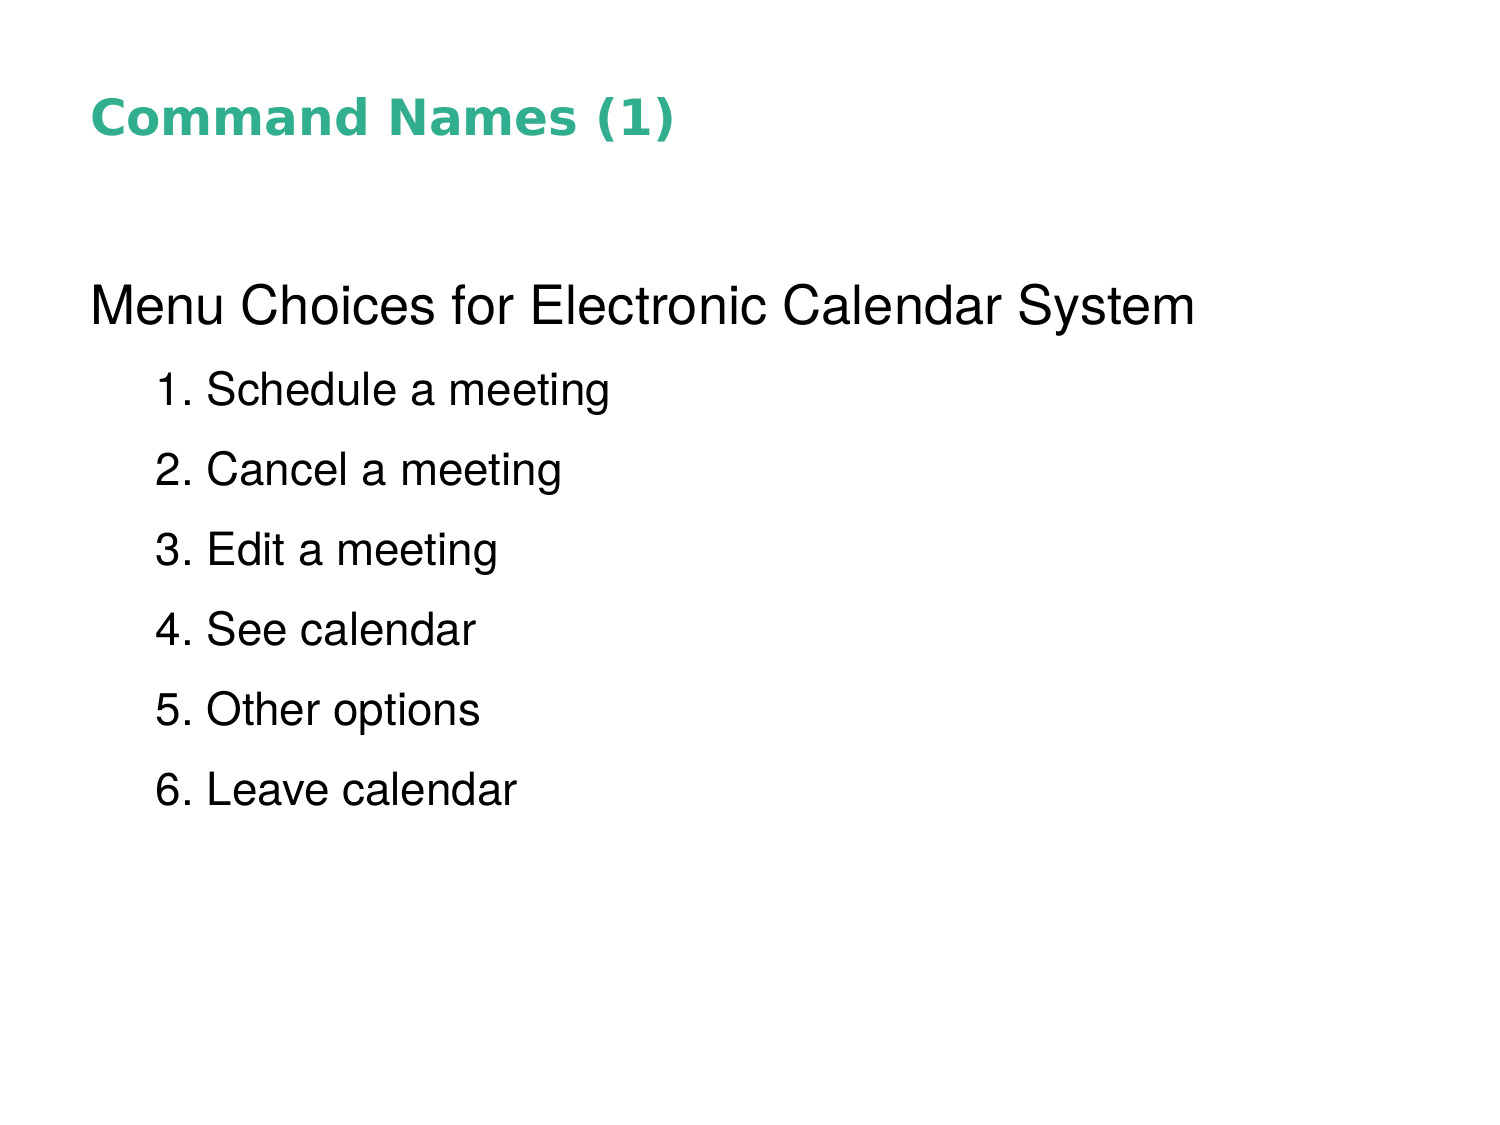

# Command Names (1)
Menu Choices for Electronic Calendar System
1. Schedule a meeting
2. Cancel a meeting
3. Edit a meeting
4. See calendar
5. Other options
6. Leave calendar